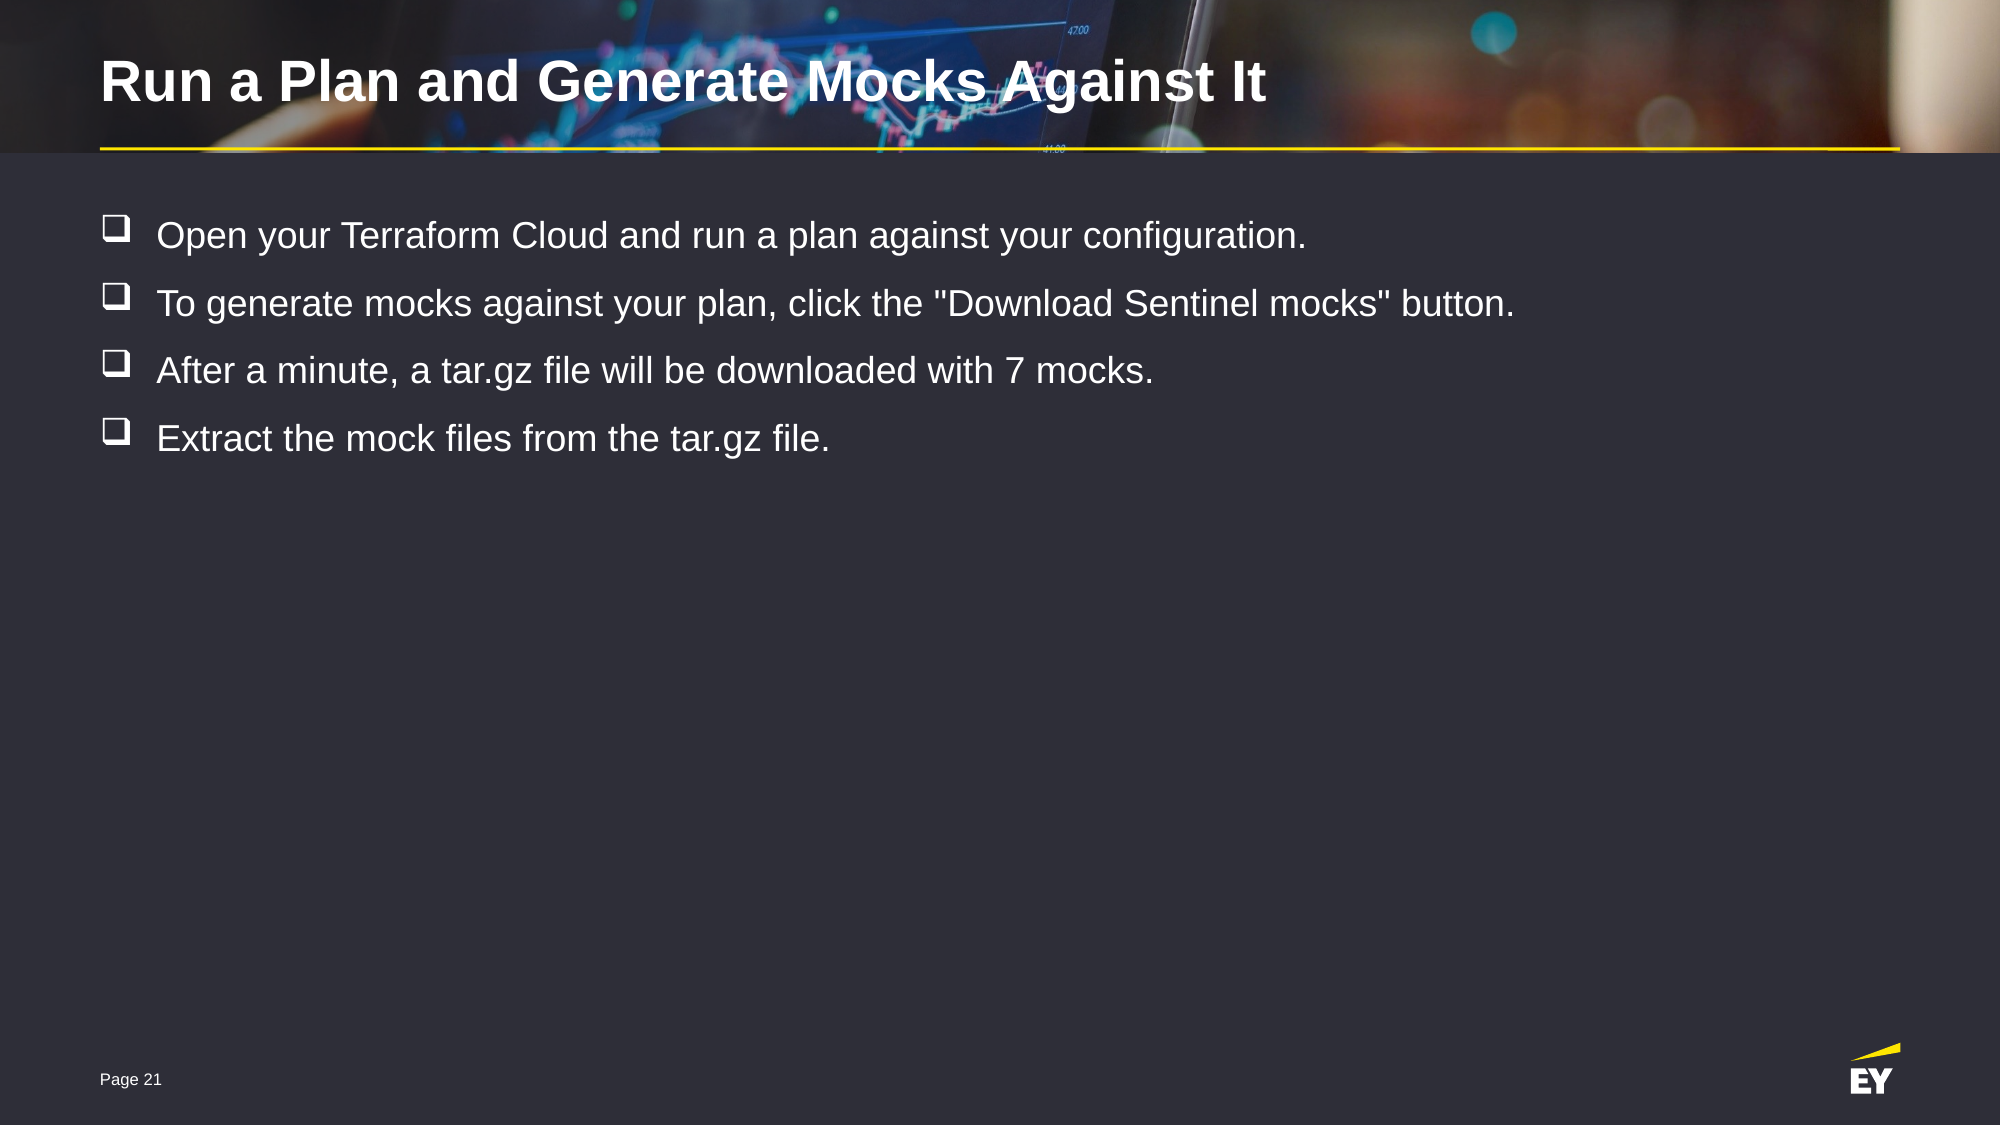

# Run a Plan and Generate Mocks Against It
Open your Terraform Cloud and run a plan against your configuration.
To generate mocks against your plan, click the "Download Sentinel mocks" button.
After a minute, a tar.gz file will be downloaded with 7 mocks.
Extract the mock files from the tar.gz file.